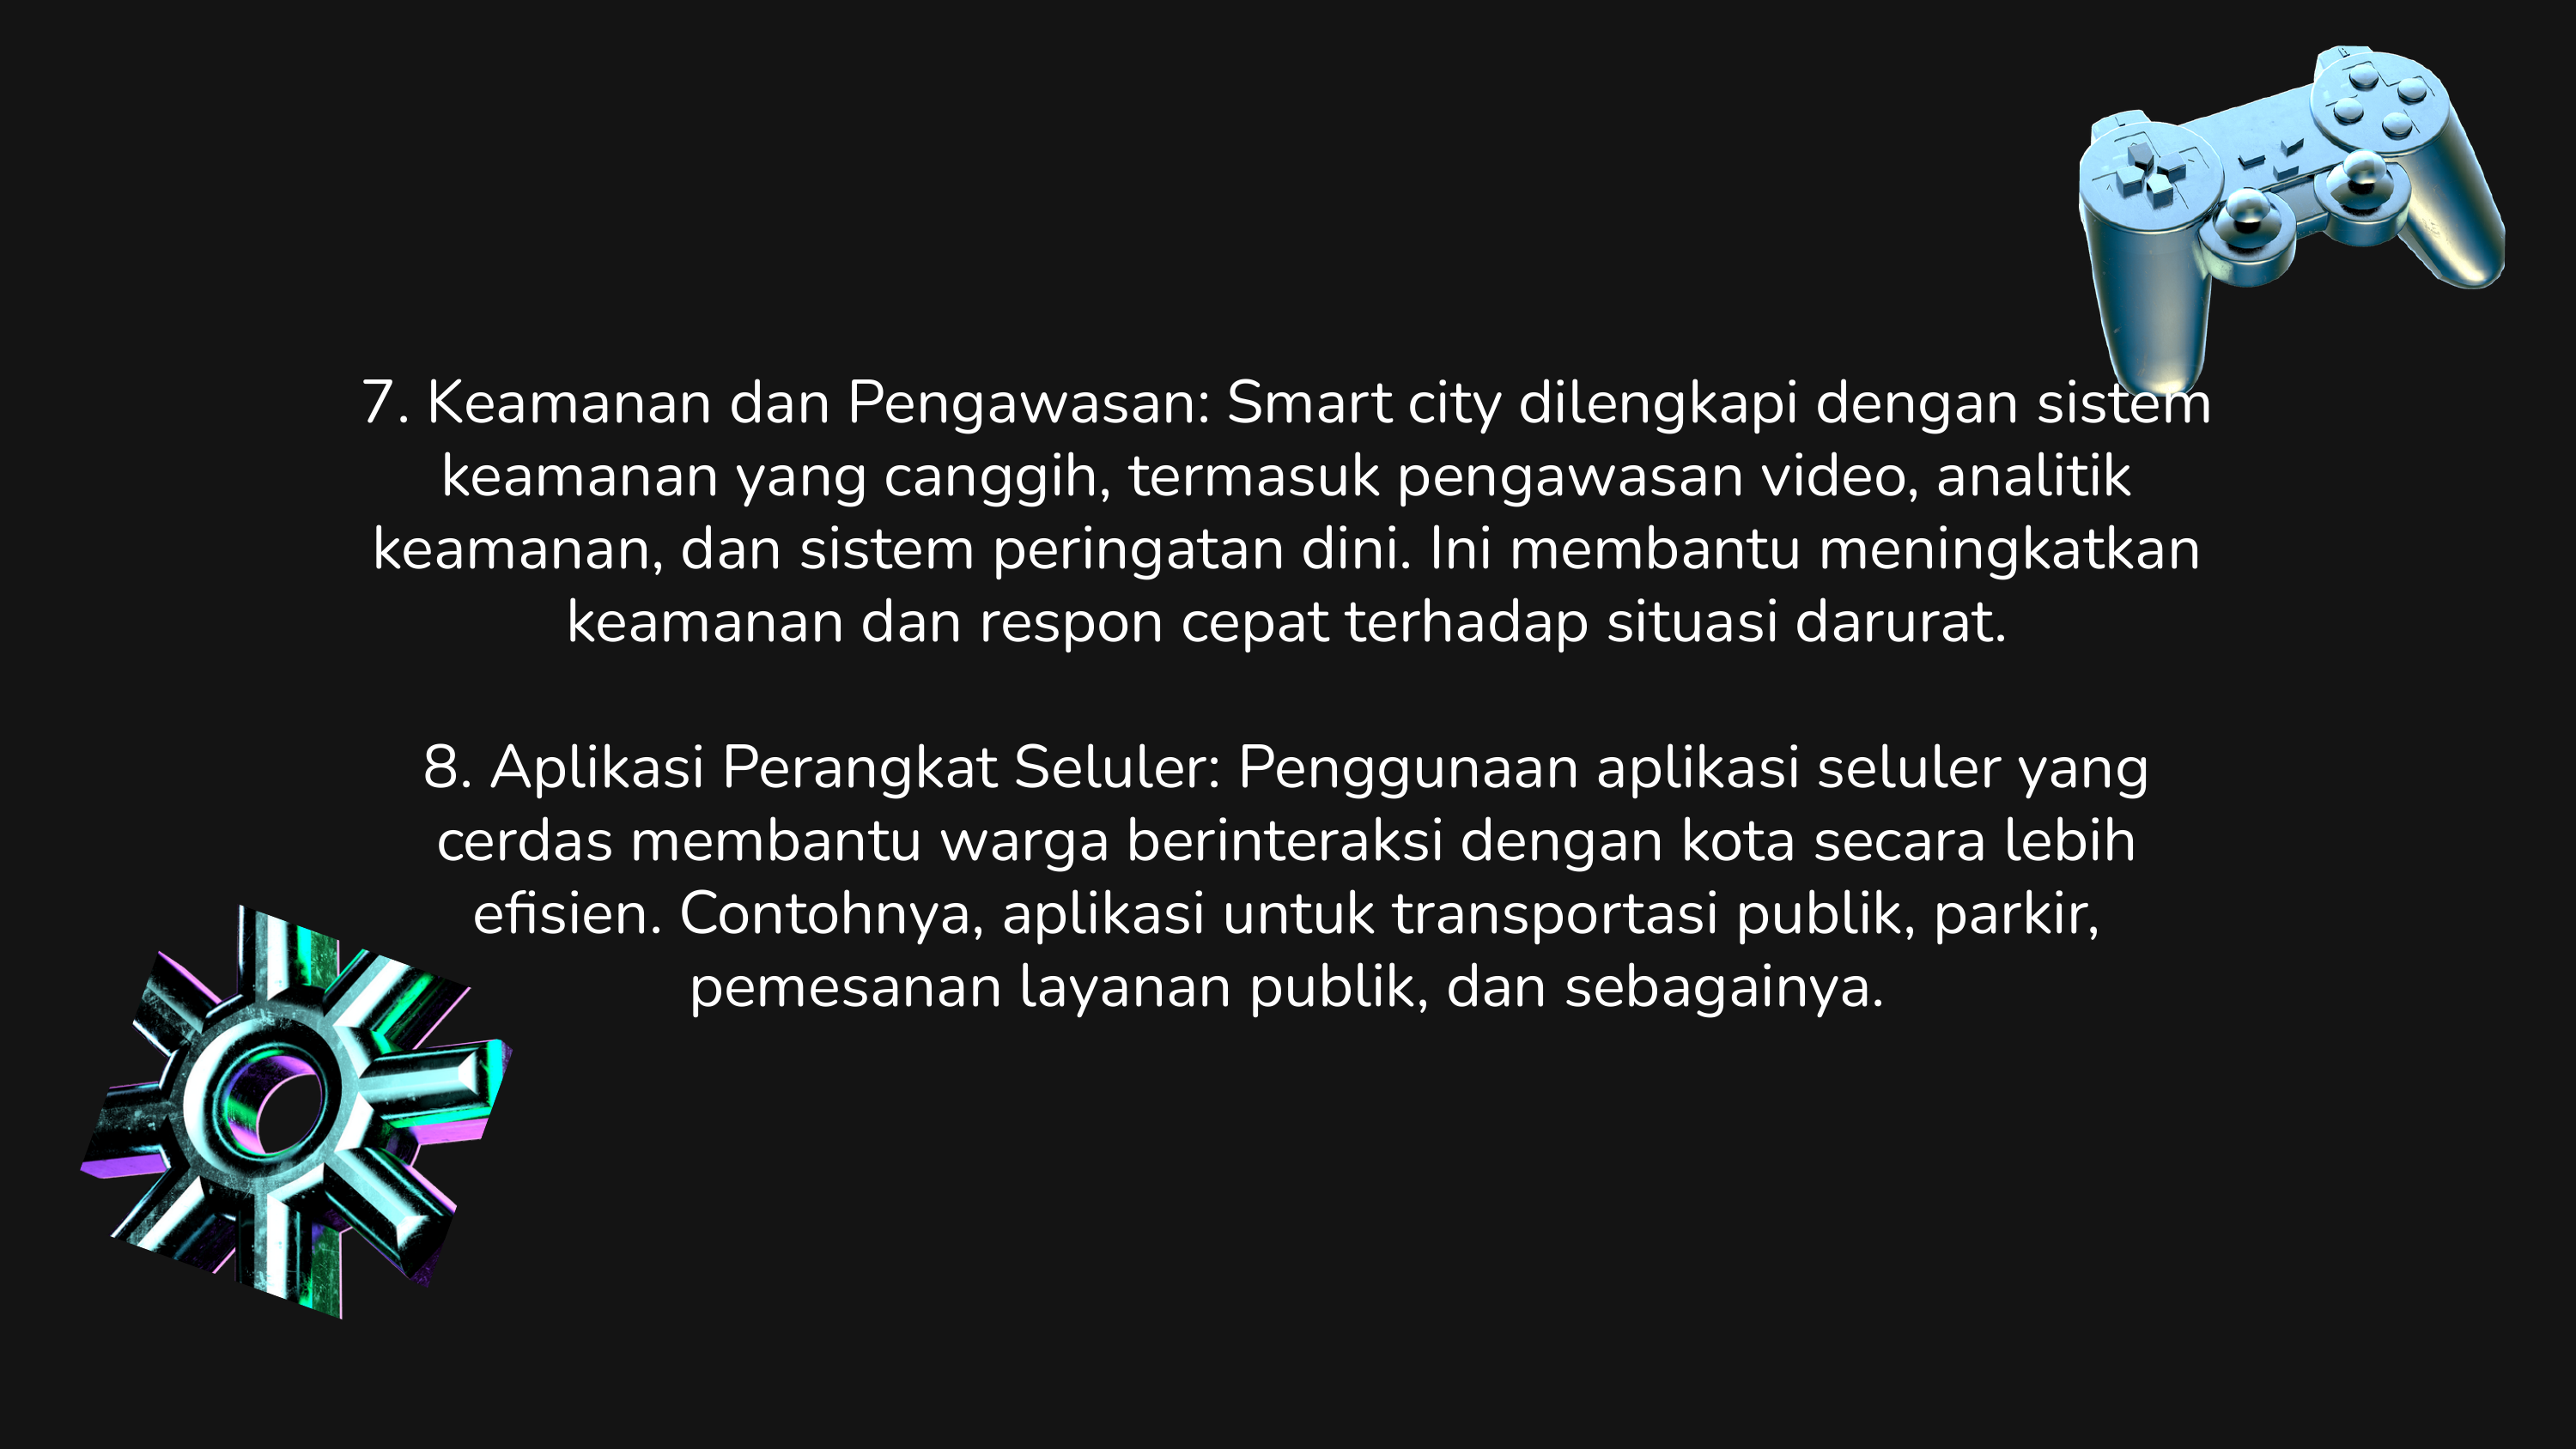

7. Keamanan dan Pengawasan: Smart city dilengkapi dengan sistem keamanan yang canggih, termasuk pengawasan video, analitik keamanan, dan sistem peringatan dini. Ini membantu meningkatkan keamanan dan respon cepat terhadap situasi darurat.

8. Aplikasi Perangkat Seluler: Penggunaan aplikasi seluler yang cerdas membantu warga berinteraksi dengan kota secara lebih efisien. Contohnya, aplikasi untuk transportasi publik, parkir, pemesanan layanan publik, dan sebagainya.